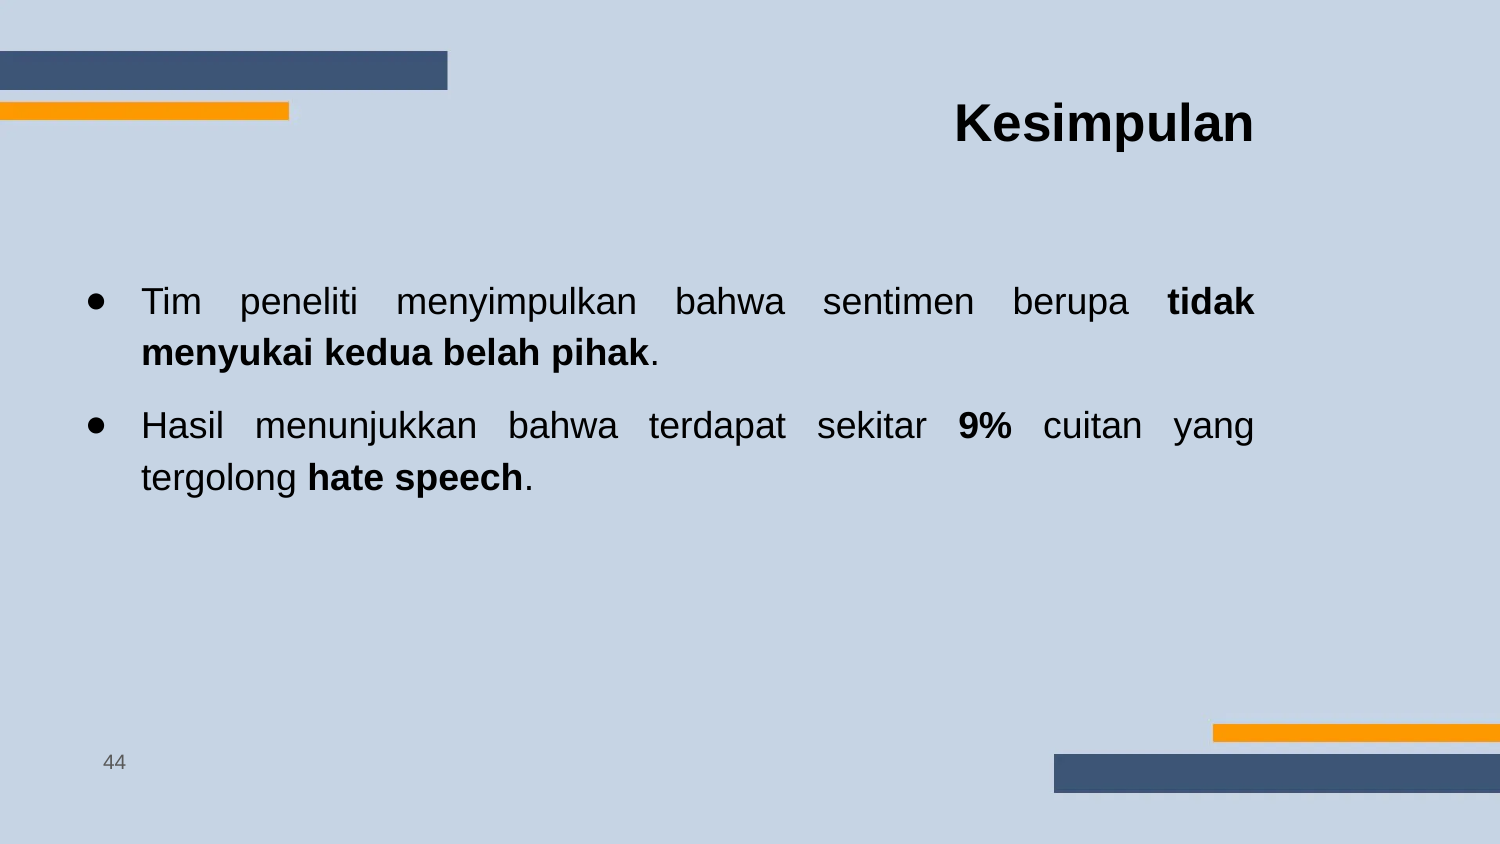

# Kesimpulan

Tim peneliti menyimpulkan bahwa sentimen berupa tidak menyukai kedua belah pihak.
Hasil menunjukkan bahwa terdapat sekitar 9% cuitan yang tergolong hate speech.
44